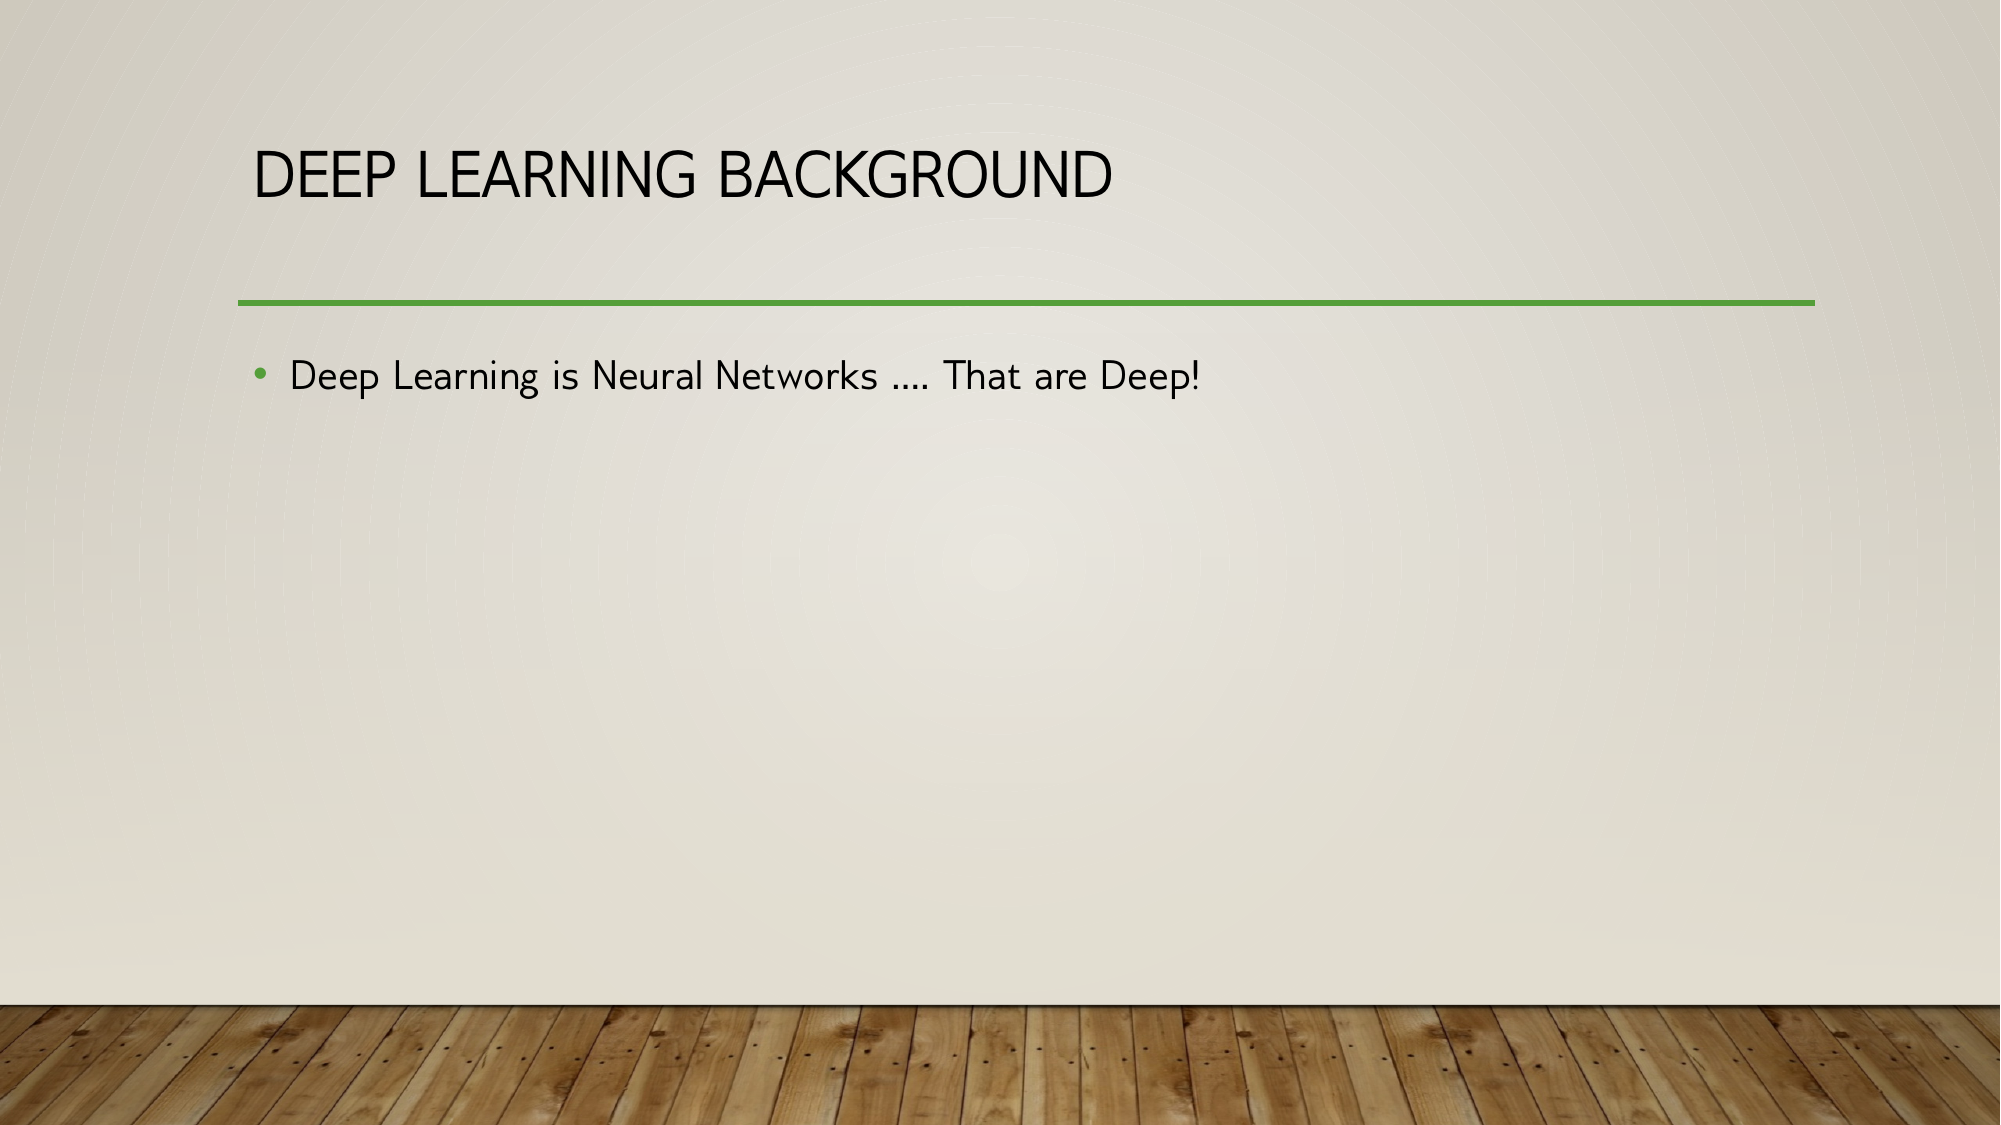

# Deep Learning BackGround
Deep Learning is Neural Networks …. That are Deep!